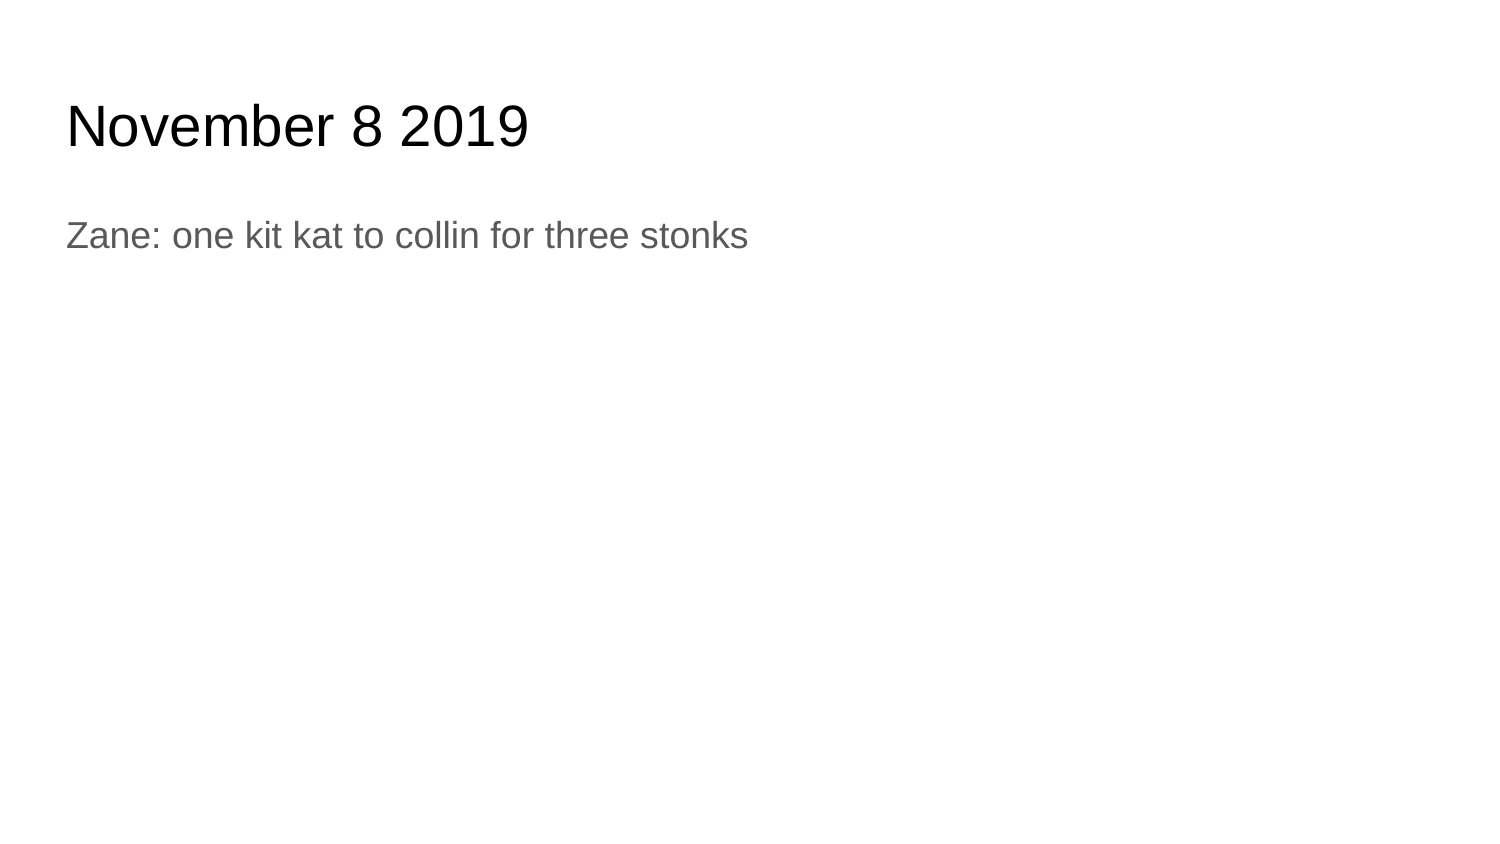

# November 8 2019
Zane: one kit kat to collin for three stonks